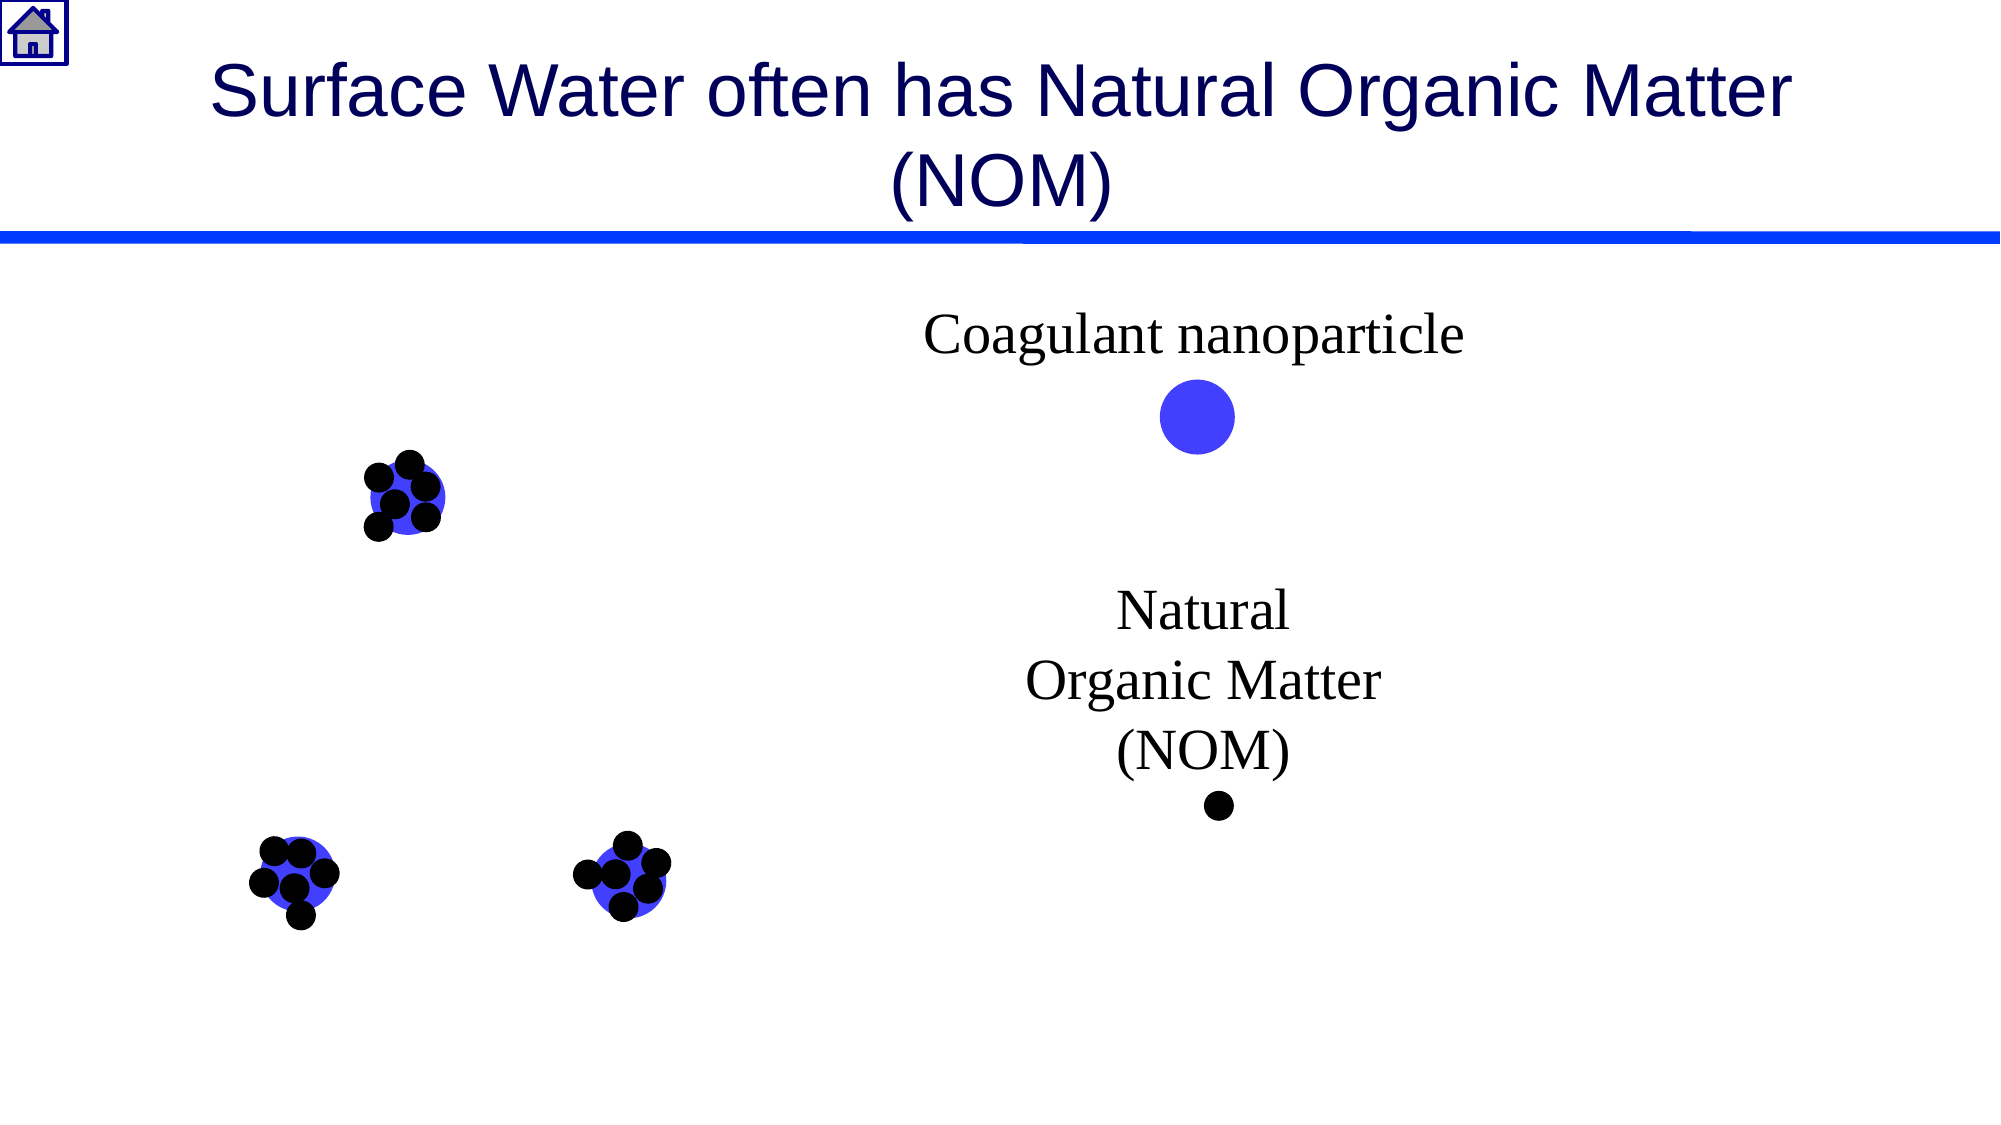

# Surface Water often has Natural Organic Matter (NOM)
Coagulant nanoparticle

Natural Organic Matter (NOM)